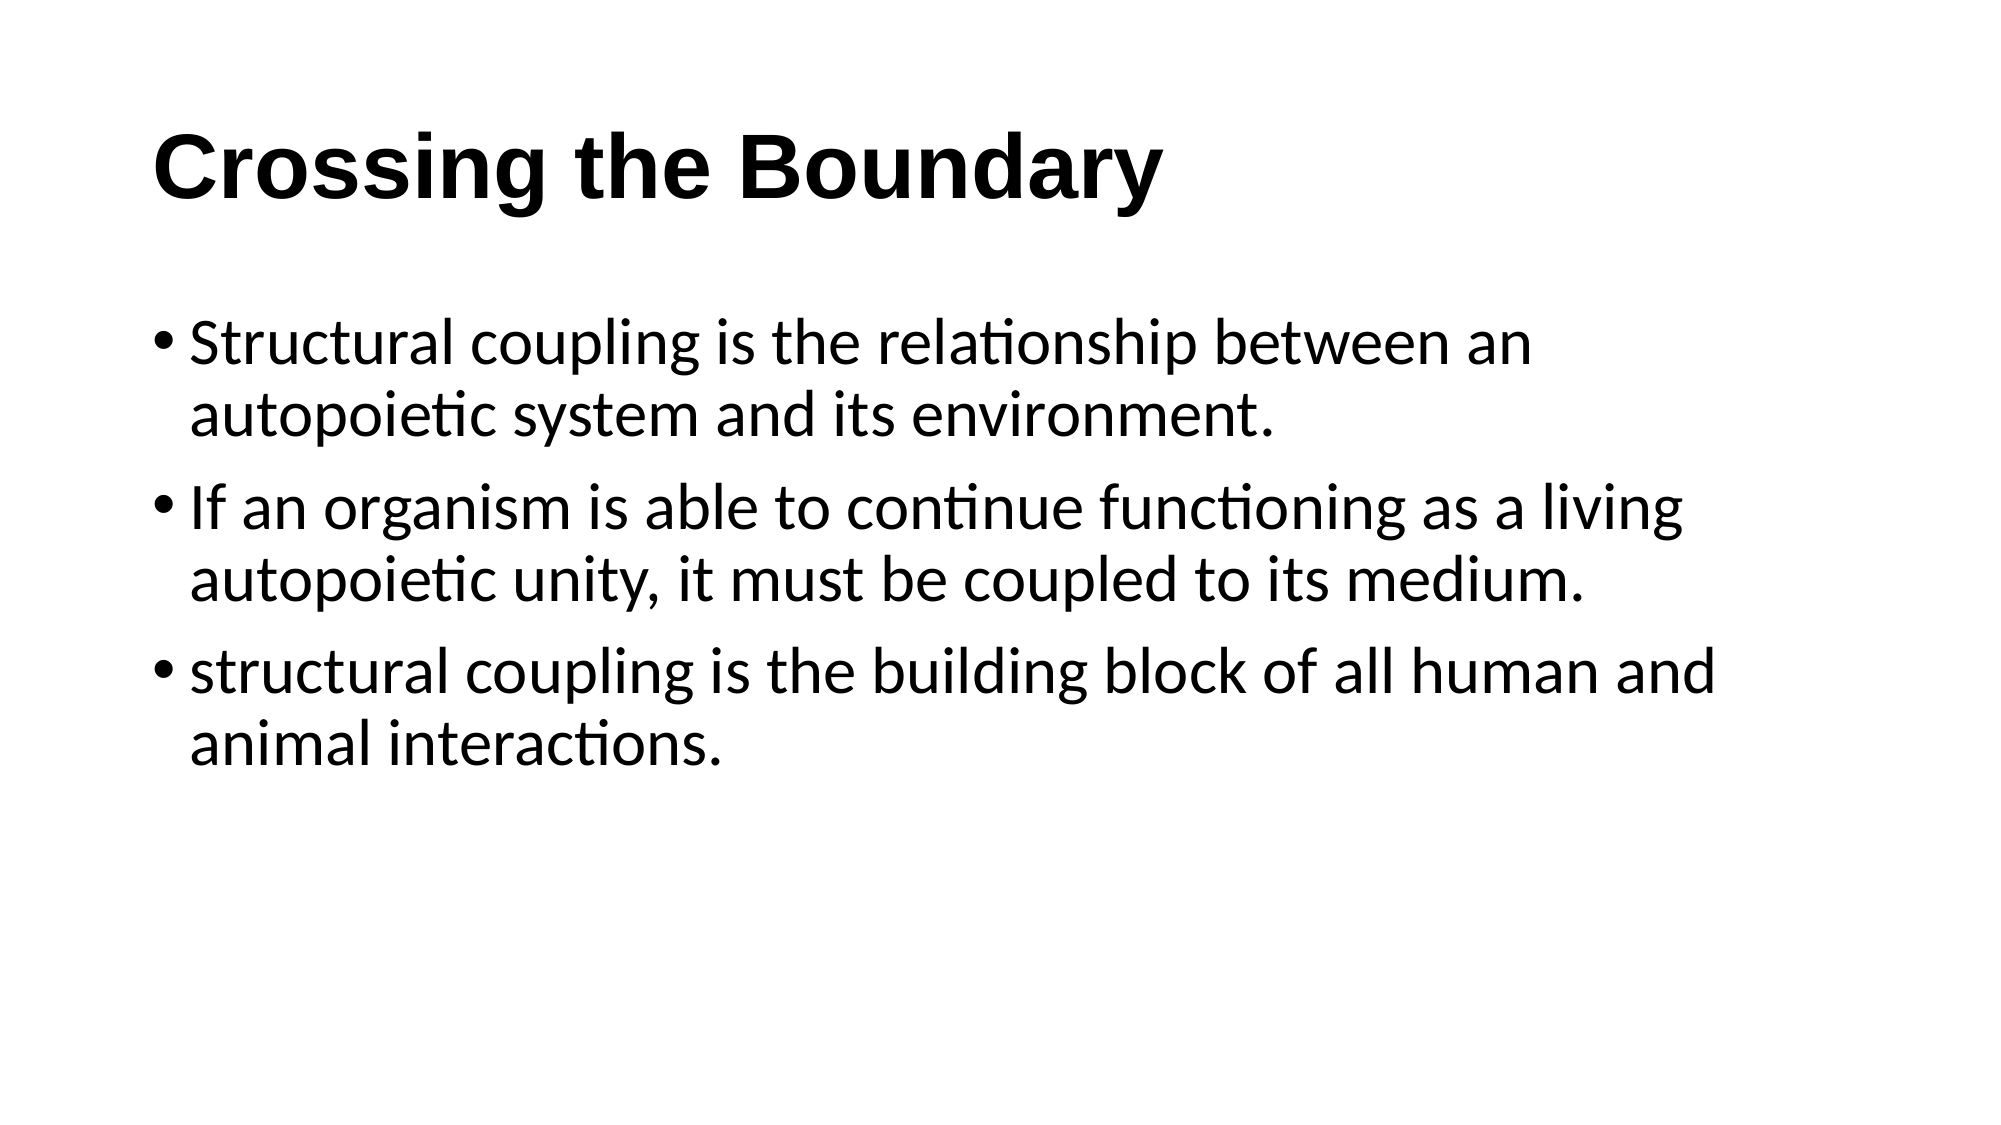

# Crossing the Boundary
Structural coupling is the relationship between an autopoietic system and its environment.
If an organism is able to continue functioning as a living autopoietic unity, it must be coupled to its medium.
structural coupling is the building block of all human and animal interactions.